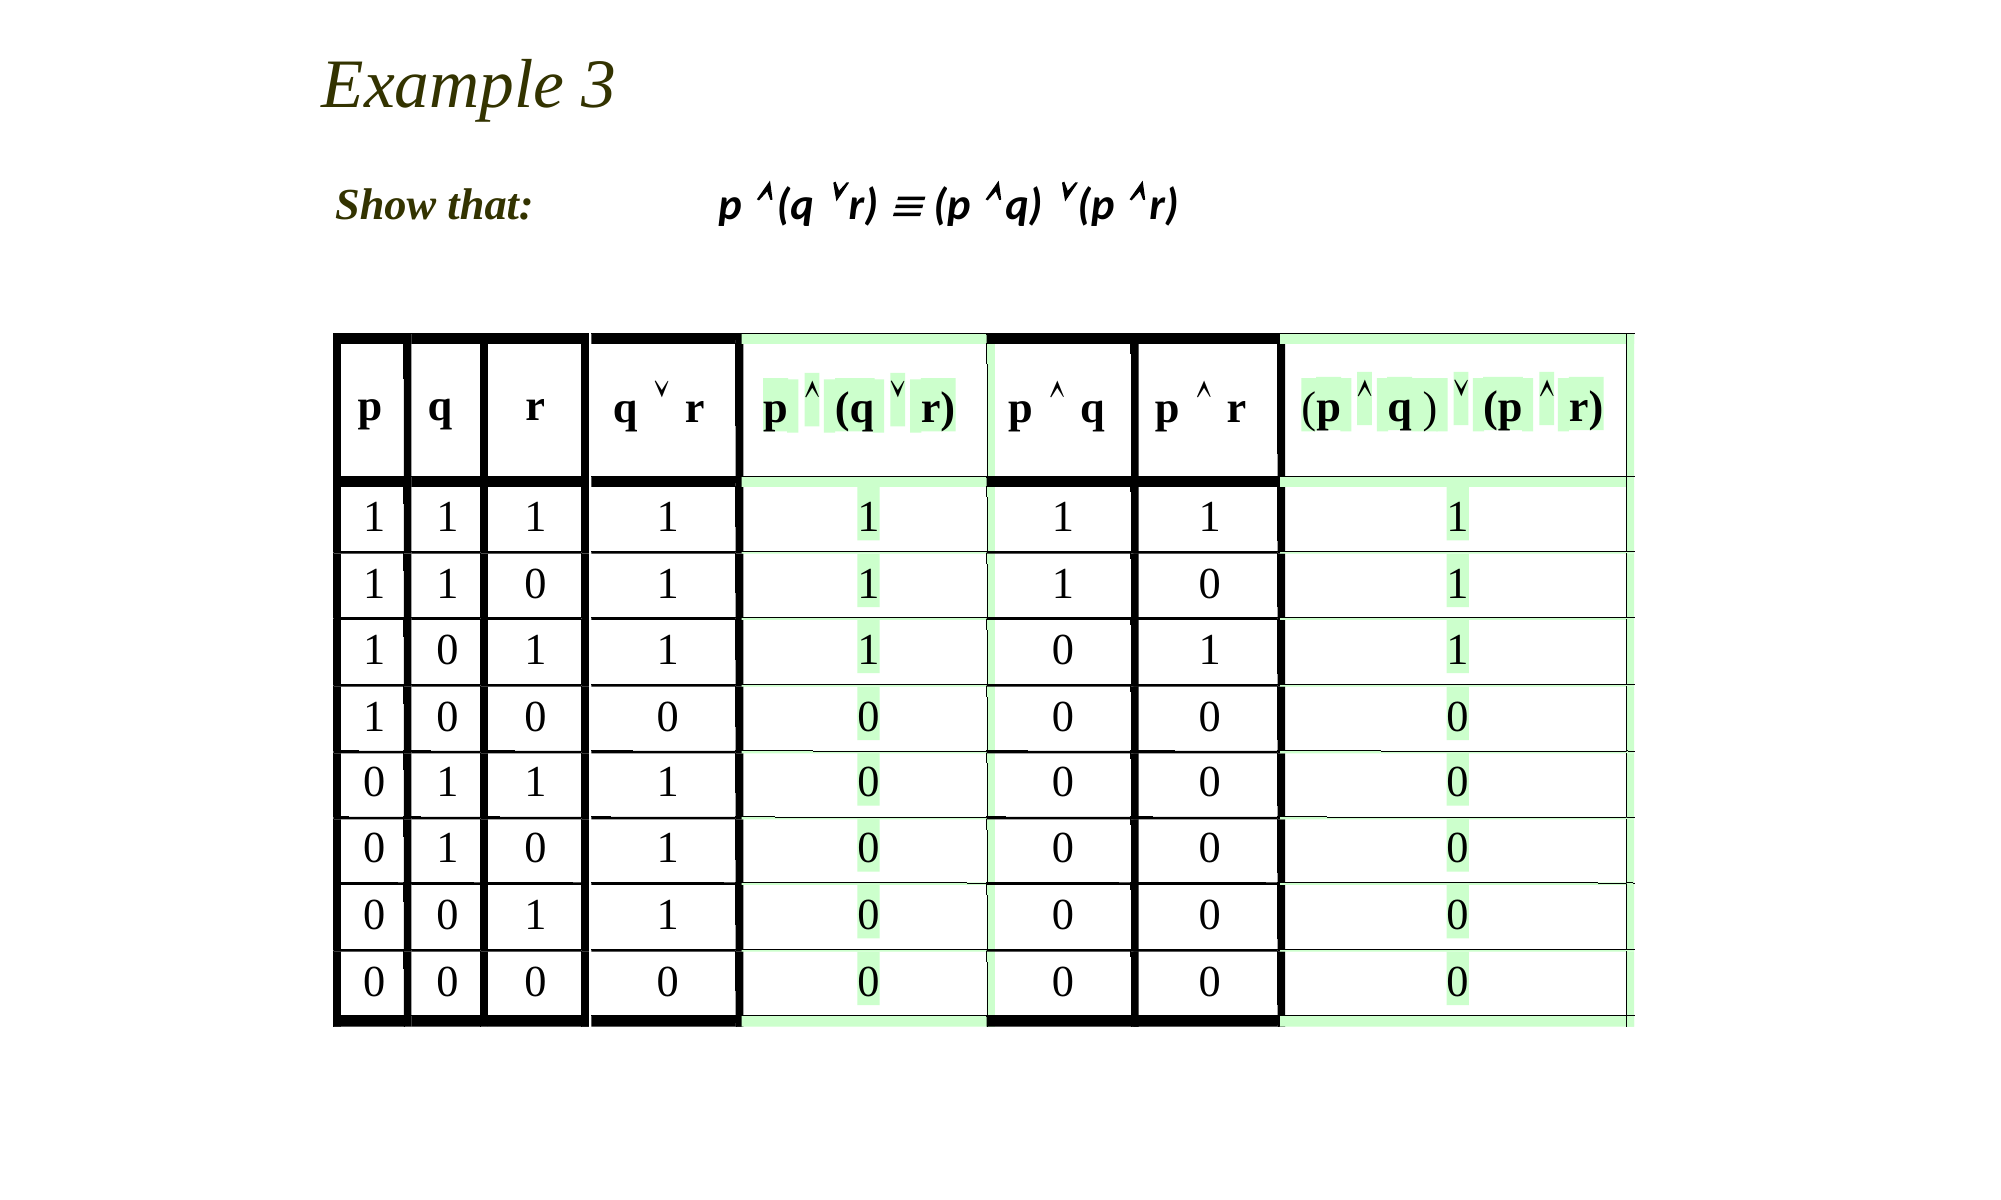

# Example 3
Show that:		p ∧ (q ∨ r) ≡ (p ∧ q) ∨ (p ∧ r)

p
q
r

1

1

1

1

1

0

1

0

1

1

0

0

0
1
1

0
1
0

0
0
1

0

0

0

∨
q
r

1

1

1

0

1

1

1

0

∧
∨
p
(q
r)

1

1

1

0

0

0

0

0

∧
p
q

1

1

0

0

0

0

0

0

∧
p
r

1

0

1

0

0

0

0

0

∧
∨
∧
p
q
(p
r)
(

 )

1

1

1

0

0

0

0

0